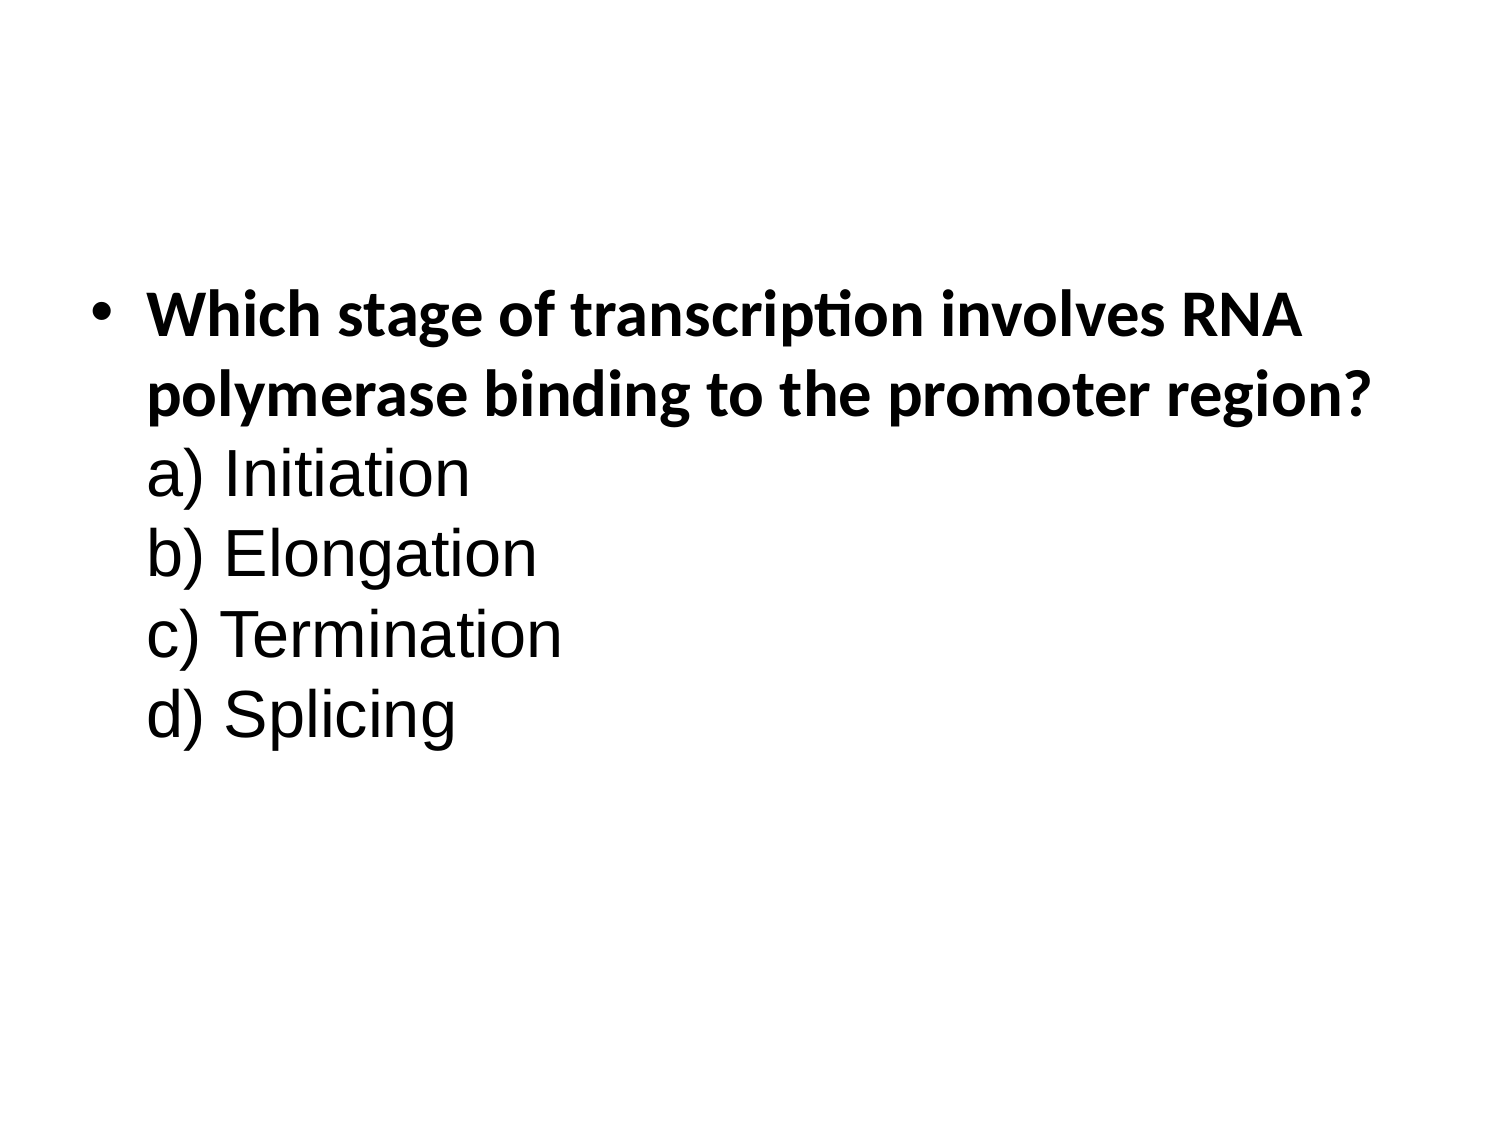

#
Which stage of transcription involves RNA polymerase binding to the promoter region?
a) Initiation
b) Elongation
c) Termination
d) Splicing